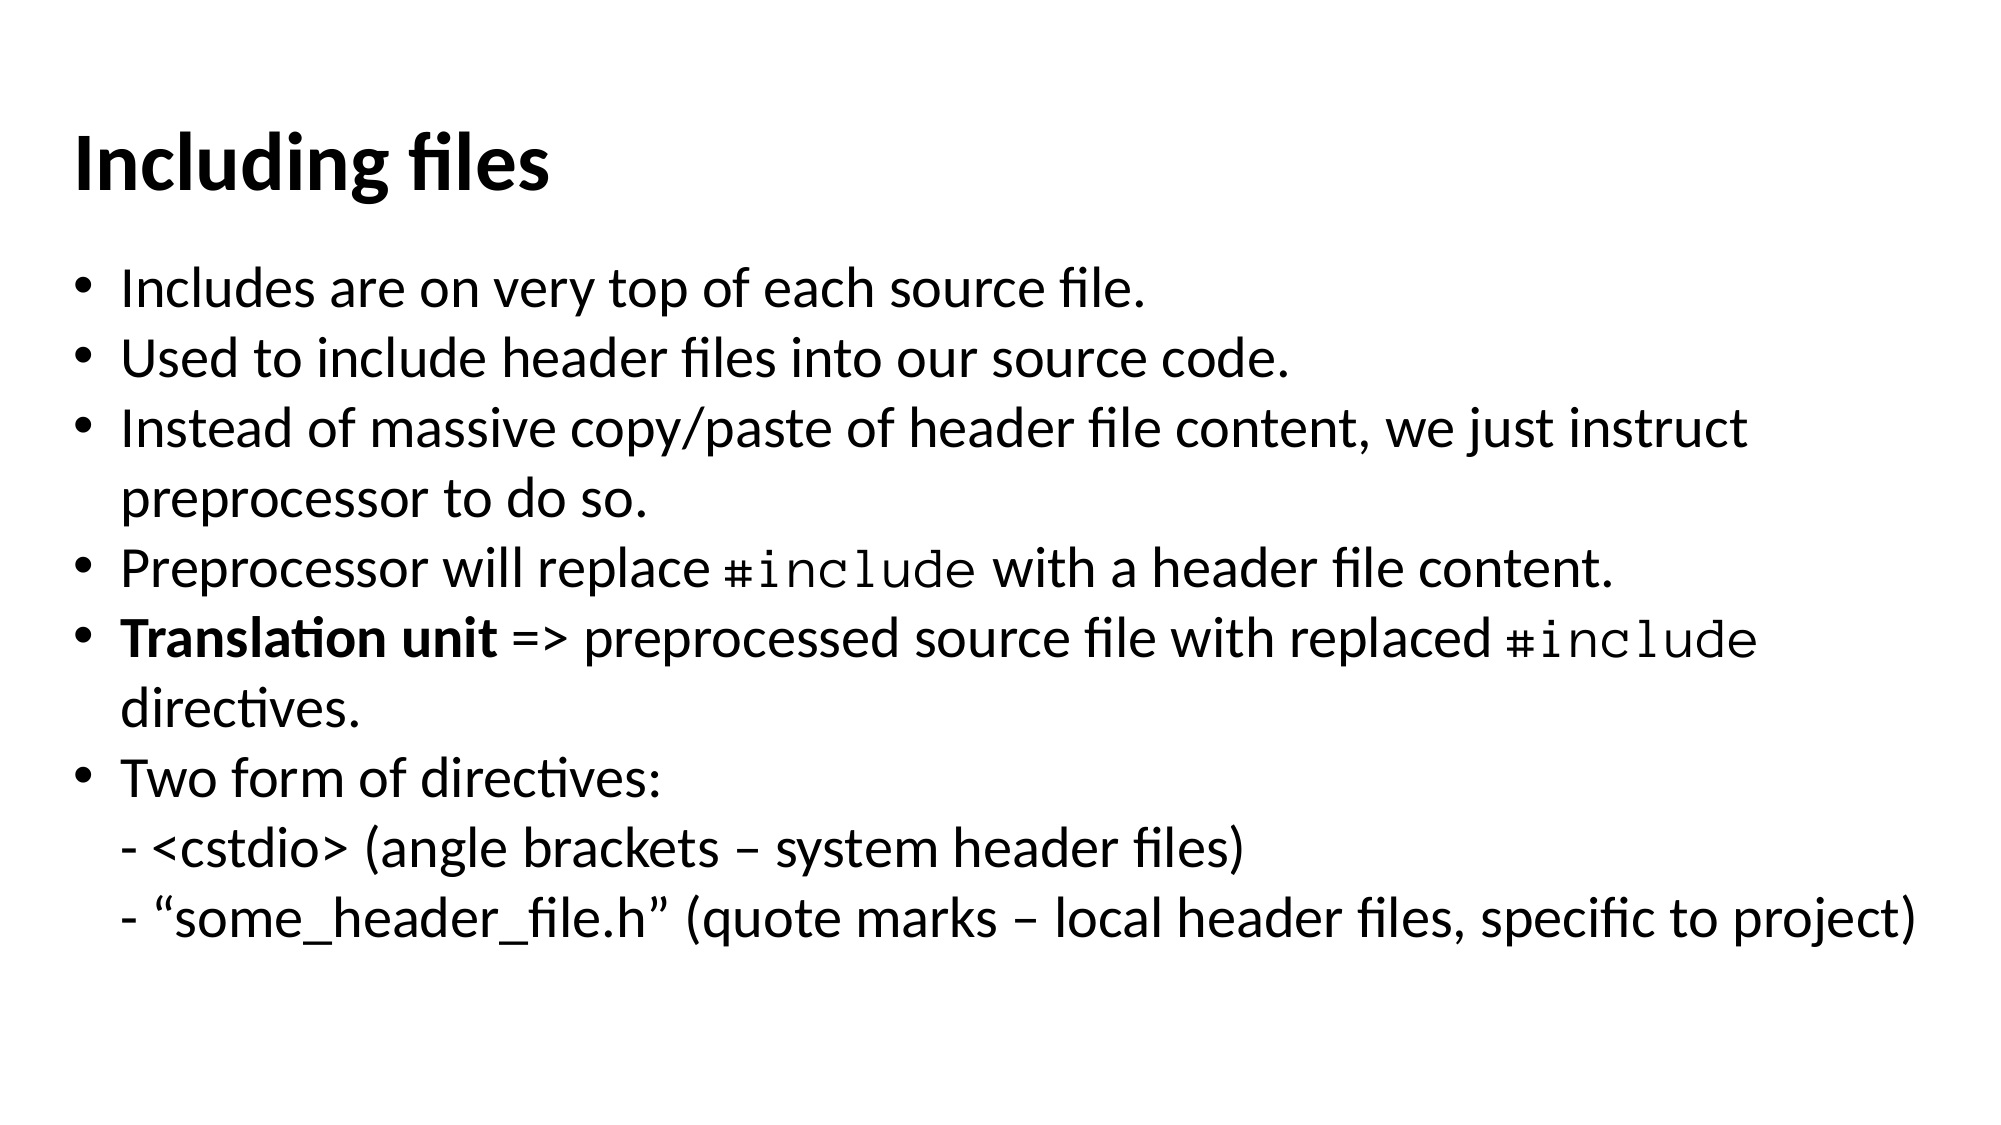

Including files
Includes are on very top of each source file.
Used to include header files into our source code.
Instead of massive copy/paste of header file content, we just instruct preprocessor to do so.
Preprocessor will replace #include with a header file content.
Translation unit => preprocessed source file with replaced #include directives.
Two form of directives:
- <cstdio> (angle brackets – system header files)
- “some_header_file.h” (quote marks – local header files, specific to project)